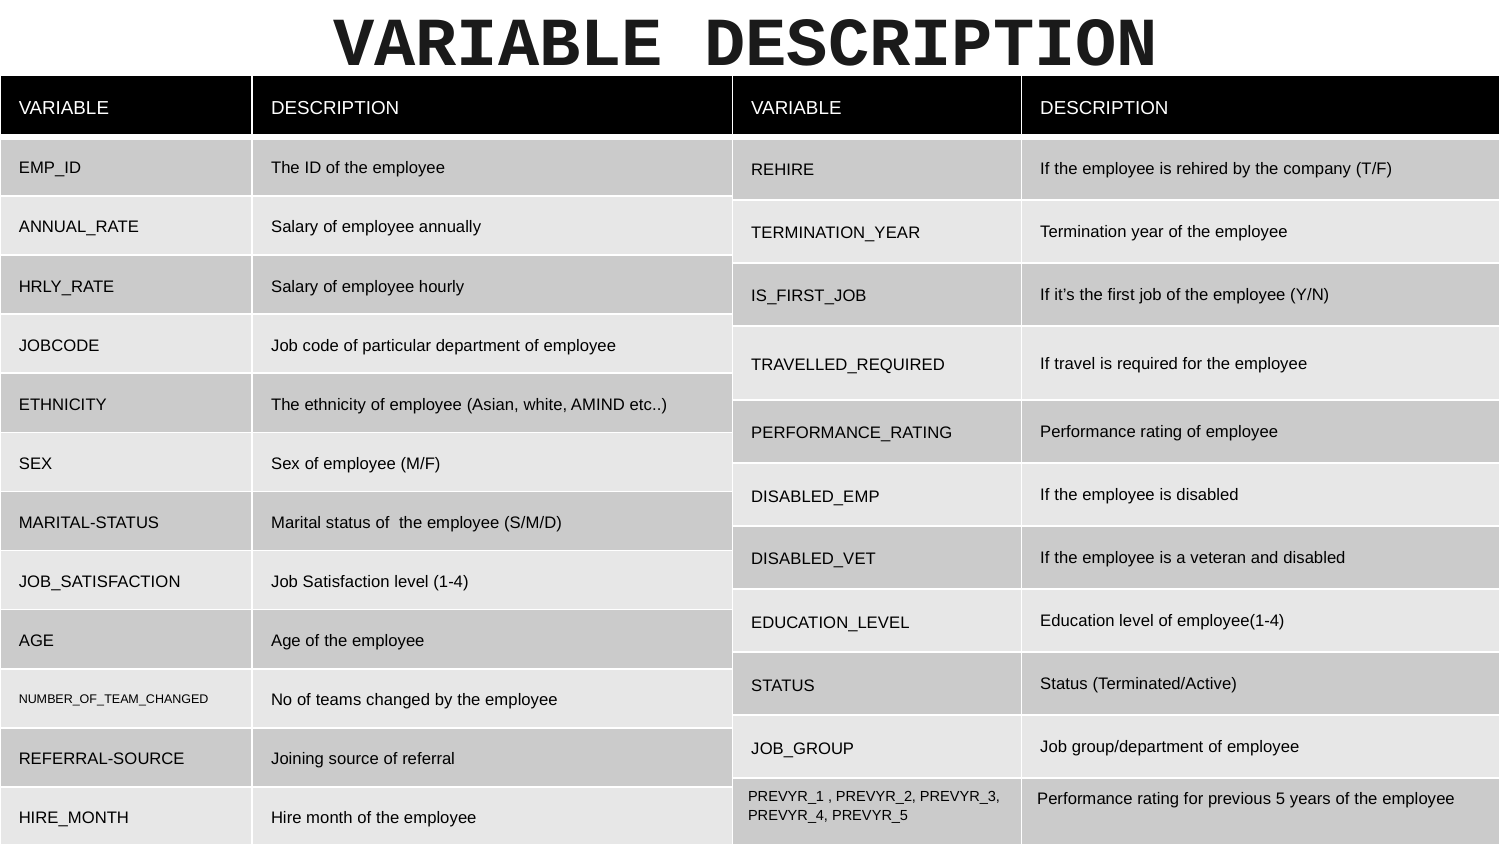

# VARIABLE DESCRIPTION
| VARIABLE | DESCRIPTION |
| --- | --- |
| EMP\_ID | The ID of the employee |
| ANNUAL\_RATE | Salary of employee annually |
| HRLY\_RATE | Salary of employee hourly |
| JOBCODE | Job code of particular department of employee |
| ETHNICITY | The ethnicity of employee (Asian, white, AMIND etc..) |
| SEX | Sex of employee (M/F) |
| MARITAL-STATUS | Marital status of the employee (S/M/D) |
| JOB\_SATISFACTION | Job Satisfaction level (1-4) |
| AGE | Age of the employee |
| NUMBER\_OF\_TEAM\_CHANGED | No of teams changed by the employee |
| REFERRAL-SOURCE | Joining source of referral |
| HIRE\_MONTH | Hire month of the employee |
| VARIABLE | DESCRIPTION |
| --- | --- |
| REHIRE | If the employee is rehired by the company (T/F) |
| TERMINATION\_YEAR | Termination year of the employee |
| IS\_FIRST\_JOB | If it’s the first job of the employee (Y/N) |
| TRAVELLED\_REQUIRED | If travel is required for the employee |
| PERFORMANCE\_RATING | Performance rating of employee |
| DISABLED\_EMP | If the employee is disabled |
| DISABLED\_VET | If the employee is a veteran and disabled |
| EDUCATION\_LEVEL | Education level of employee(1-4) |
| STATUS | Status (Terminated/Active) |
| JOB\_GROUP | Job group/department of employee |
| PREVYR\_1 , PREVYR\_2, PREVYR\_3, PREVYR\_4, PREVYR\_5 | Performance rating for previous 5 years of the employee |